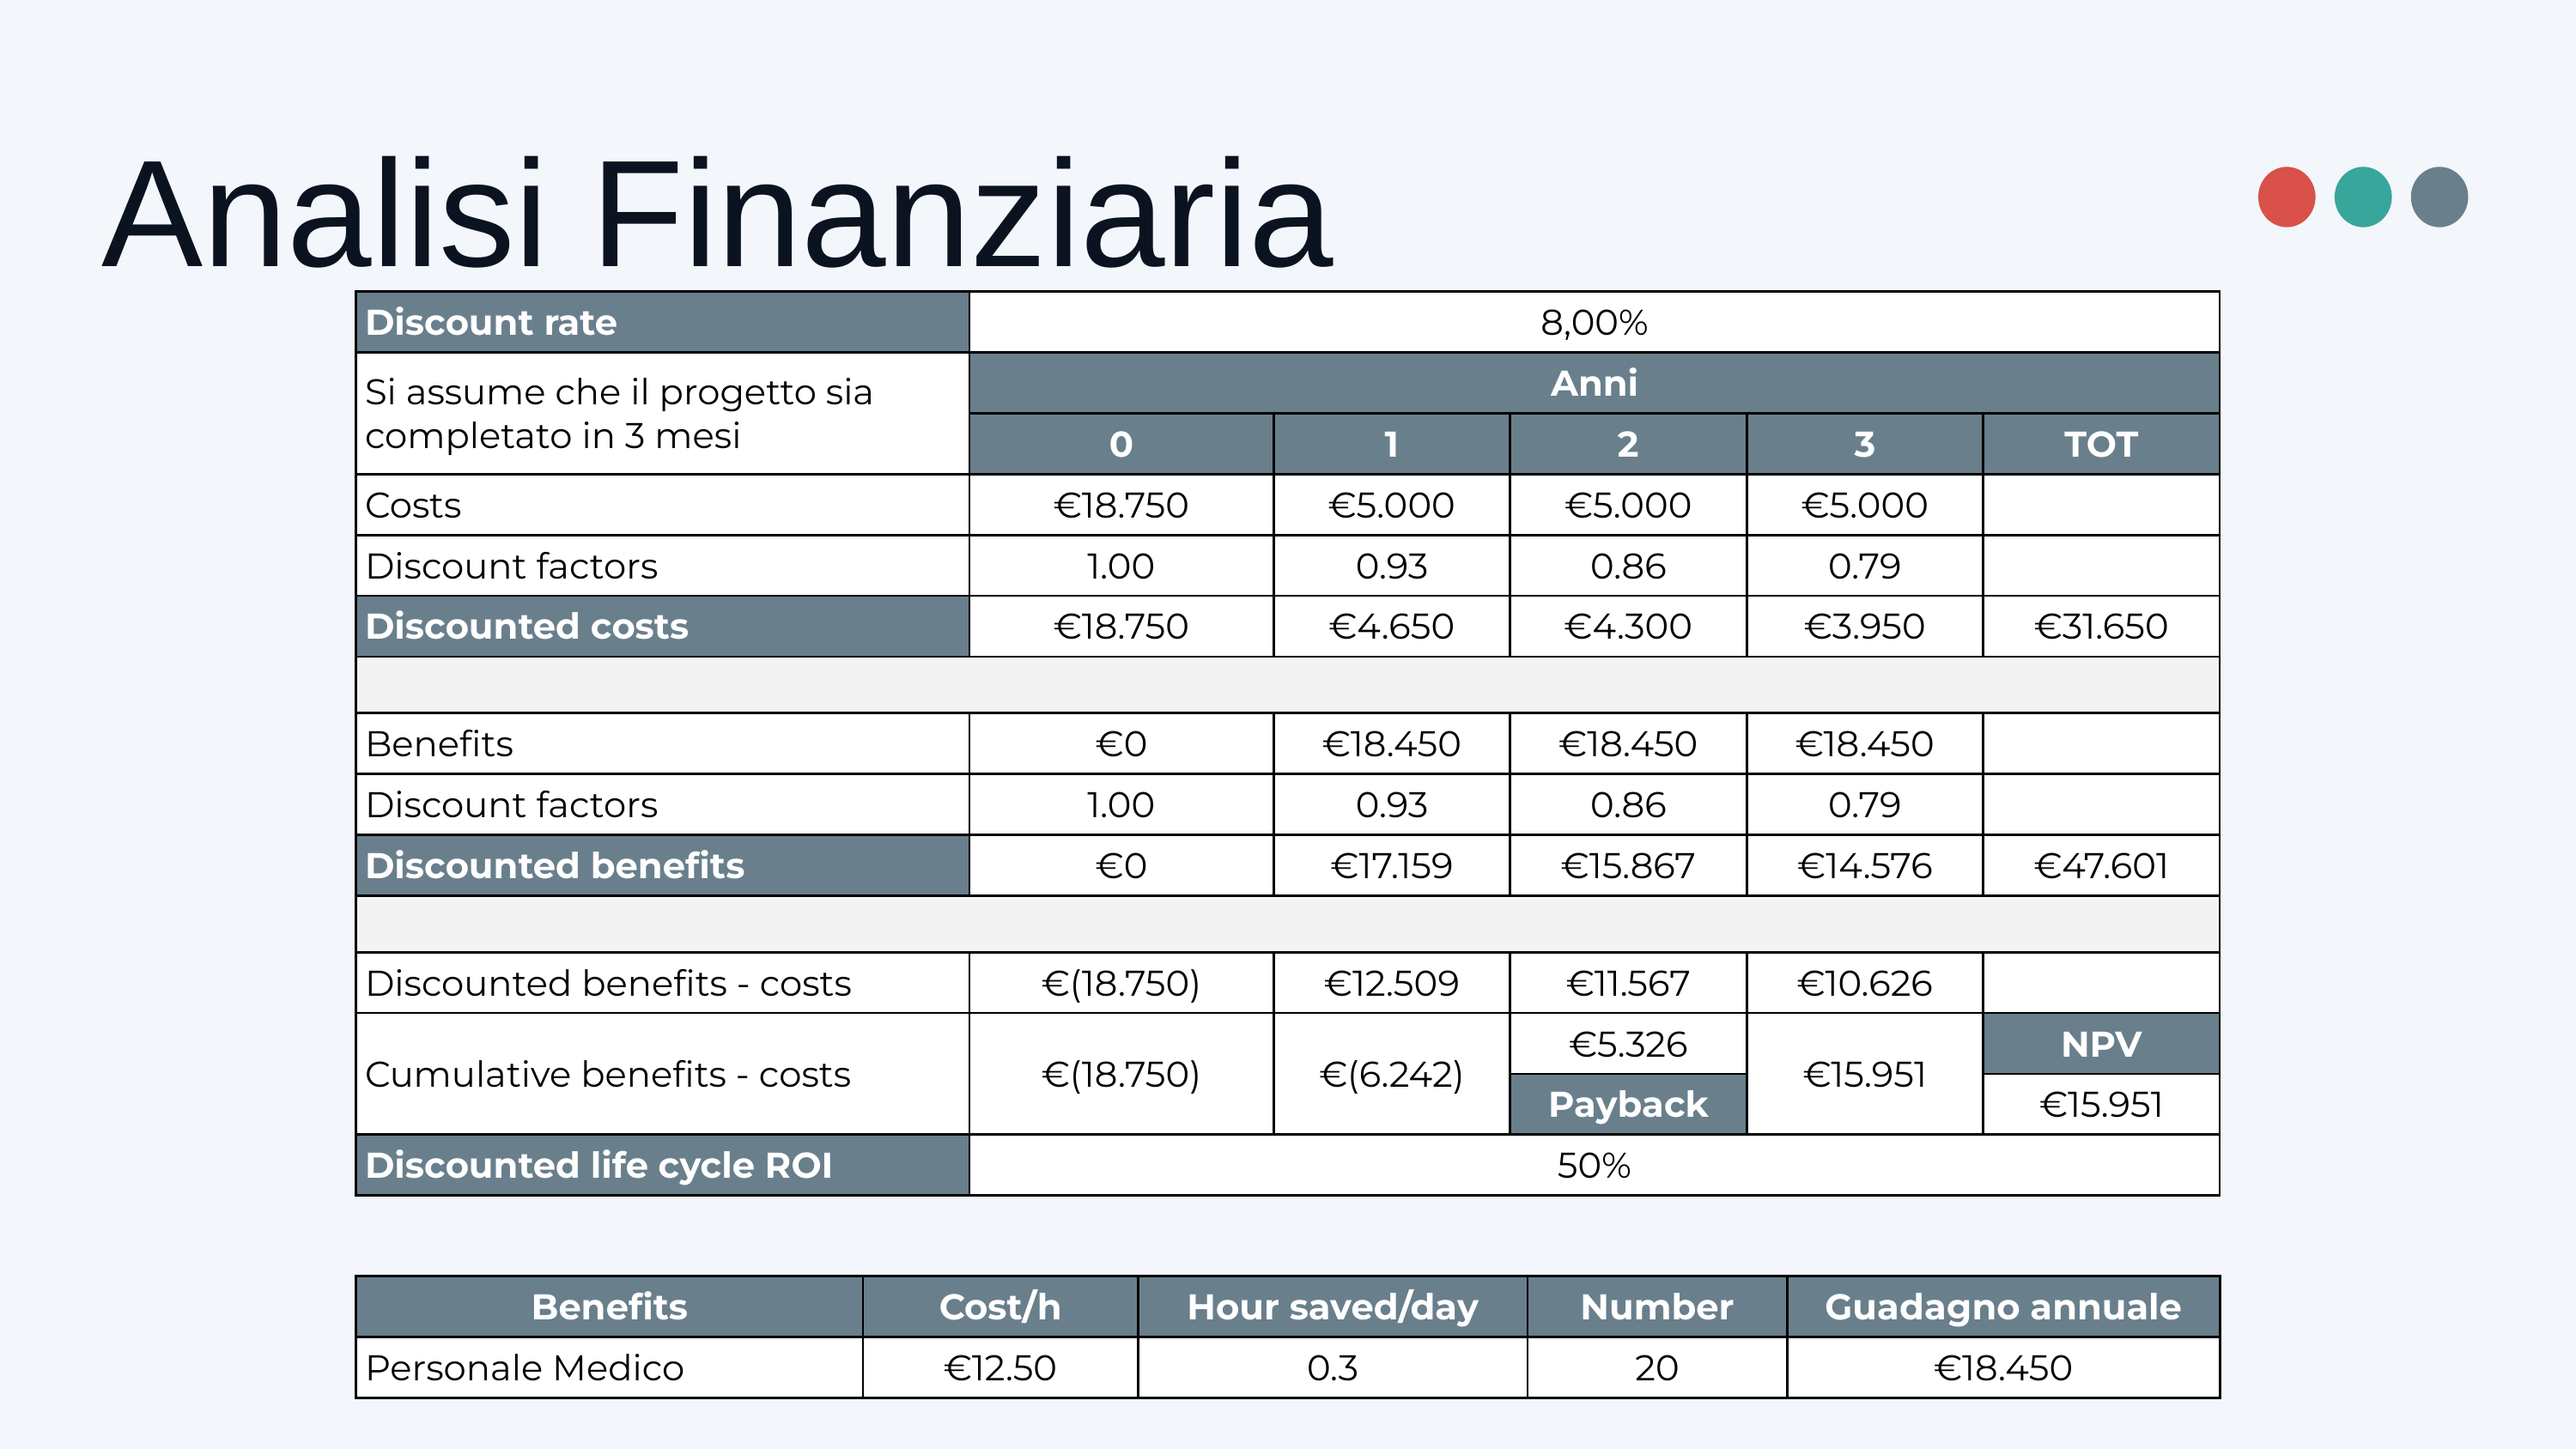

Analisi Finanziaria

| Discount rate | 8,00% |  |  |  |  |
| --- | --- | --- | --- | --- | --- |
| Si assume che il progetto sia completato in 3 mesi | Anni |  |  |  |  |
|  | 0 | 1 | 2 | 3 | TOT |
| Costs | €18.750 | €5.000 | €5.000 | €5.000 |  |
| Discount factors | 1.00 | 0.93 | 0.86 | 0.79 |  |
| Discounted costs | €18.750 | €4.650 | €4.300 | €3.950 | €31.650 |
|  |  |  |  |  |  |
| Benefits | €0 | €18.450 | €18.450 | €18.450 |  |
| Discount factors | 1.00 | 0.93 | 0.86 | 0.79 |  |
| Discounted benefits | €0 | €17.159 | €15.867 | €14.576 | €47.601 |
|  |  |  |  |  |  |
| Discounted benefits - costs | €(18.750) | €12.509 | €11.567 | €10.626 |  |
| Cumulative benefits - costs | €(18.750) | €(6.242) | €5.326 | €15.951 | NPV |
|  |  |  | Payback |  | €15.951 |
| Discounted life cycle ROI | 50% |  |  |  |  |
Facade
Observer
| Benefits | Cost/h | Hour saved/day | Number | Guadagno annuale |  |
| --- | --- | --- | --- | --- | --- |
| Personale Medico | €12.50 | 0.3 | 20 | €18.450 |  |